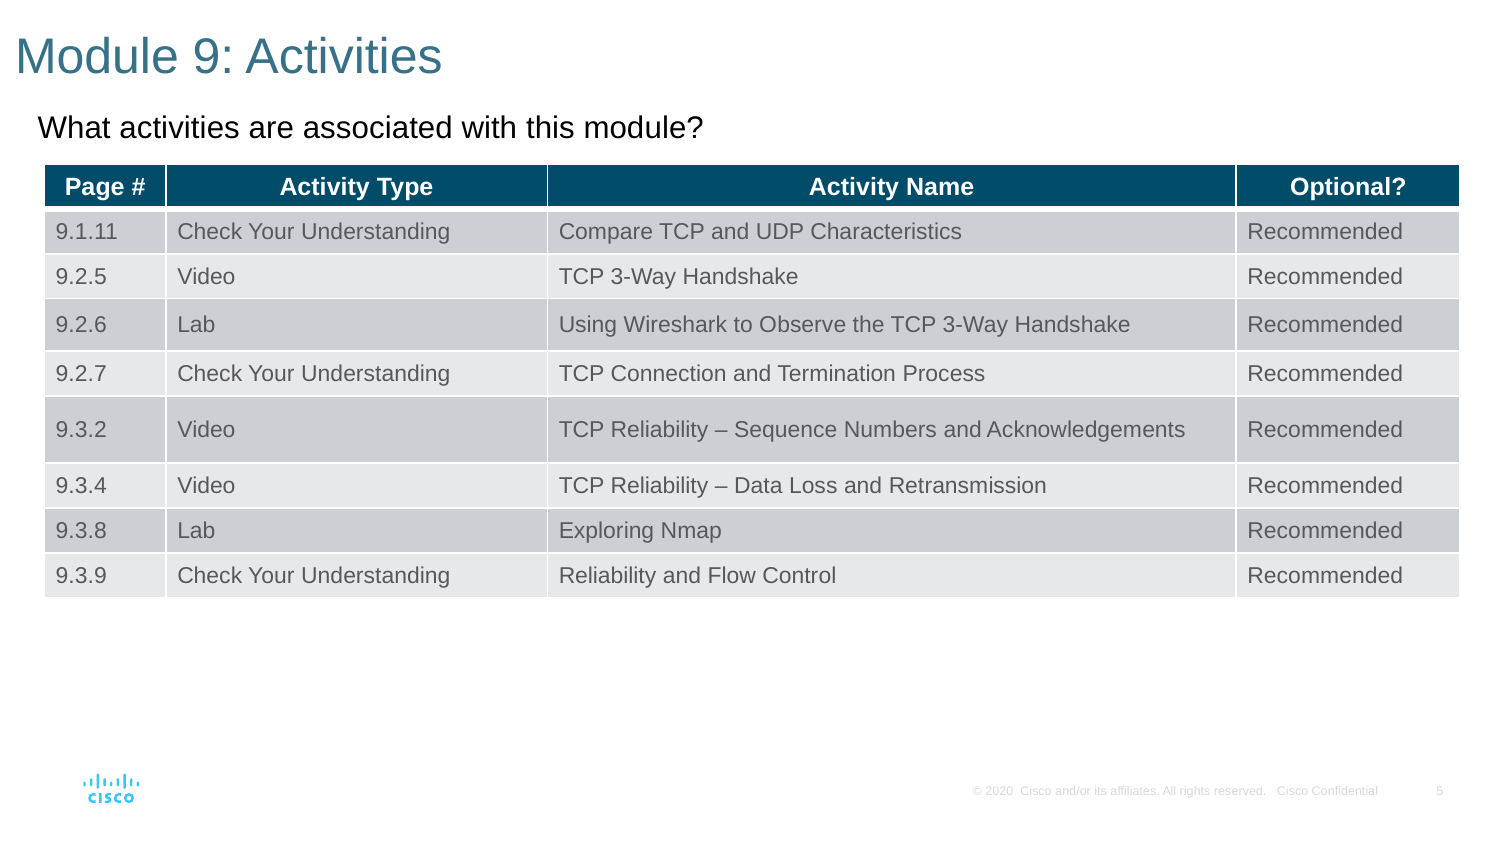

# Module 9: Activities
What activities are associated with this module?

| Page # | Activity Type | Activity Name | Optional? |
| --- | --- | --- | --- |
| 9.1.11 | Check Your Understanding | Compare TCP and UDP Characteristics | Recommended |
| 9.2.5 | Video | TCP 3-Way Handshake | Recommended |
| 9.2.6 | Lab | Using Wireshark to Observe the TCP 3-Way Handshake | Recommended |
| 9.2.7 | Check Your Understanding | TCP Connection and Termination Process | Recommended |
| 9.3.2 | Video | TCP Reliability – Sequence Numbers and Acknowledgements | Recommended |
| 9.3.4 | Video | TCP Reliability – Data Loss and Retransmission | Recommended |
| 9.3.8 | Lab | Exploring Nmap | Recommended |
| 9.3.9 | Check Your Understanding | Reliability and Flow Control | Recommended |